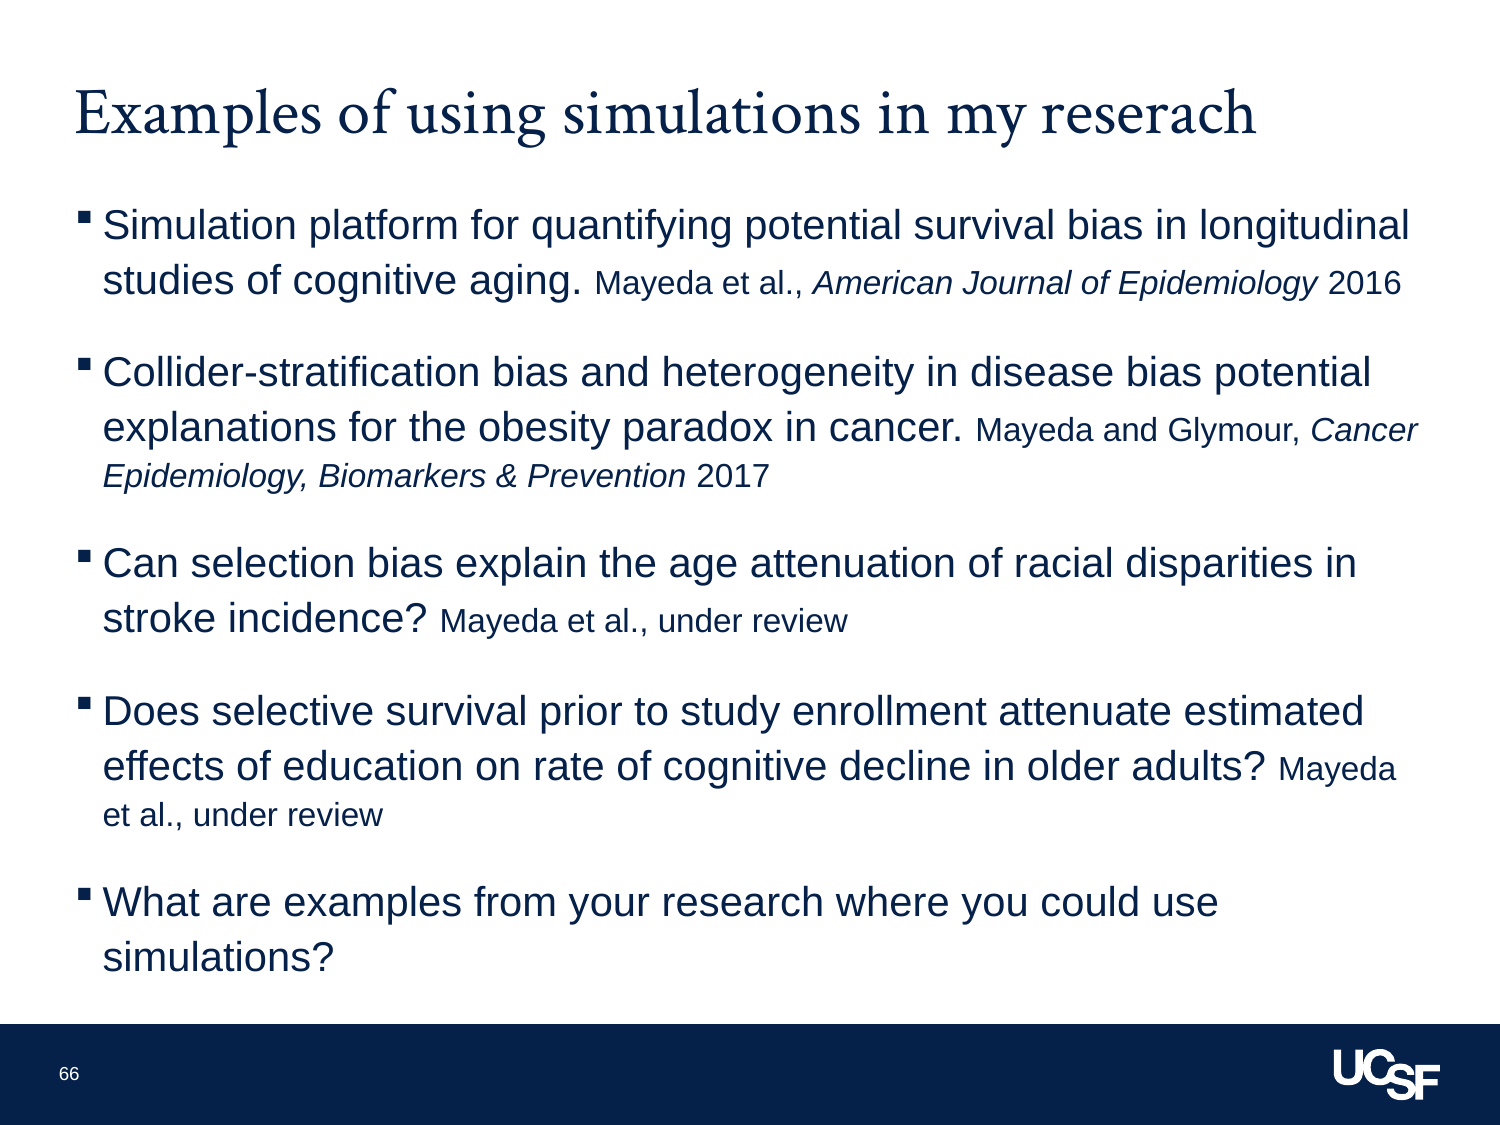

# Examples of using simulations in my reserach
Simulation platform for quantifying potential survival bias in longitudinal studies of cognitive aging. Mayeda et al., American Journal of Epidemiology 2016
Collider-stratification bias and heterogeneity in disease bias potential explanations for the obesity paradox in cancer. Mayeda and Glymour, Cancer Epidemiology, Biomarkers & Prevention 2017
Can selection bias explain the age attenuation of racial disparities in stroke incidence? Mayeda et al., under review
Does selective survival prior to study enrollment attenuate estimated effects of education on rate of cognitive decline in older adults? Mayeda et al., under review
What are examples from your research where you could use simulations?

66